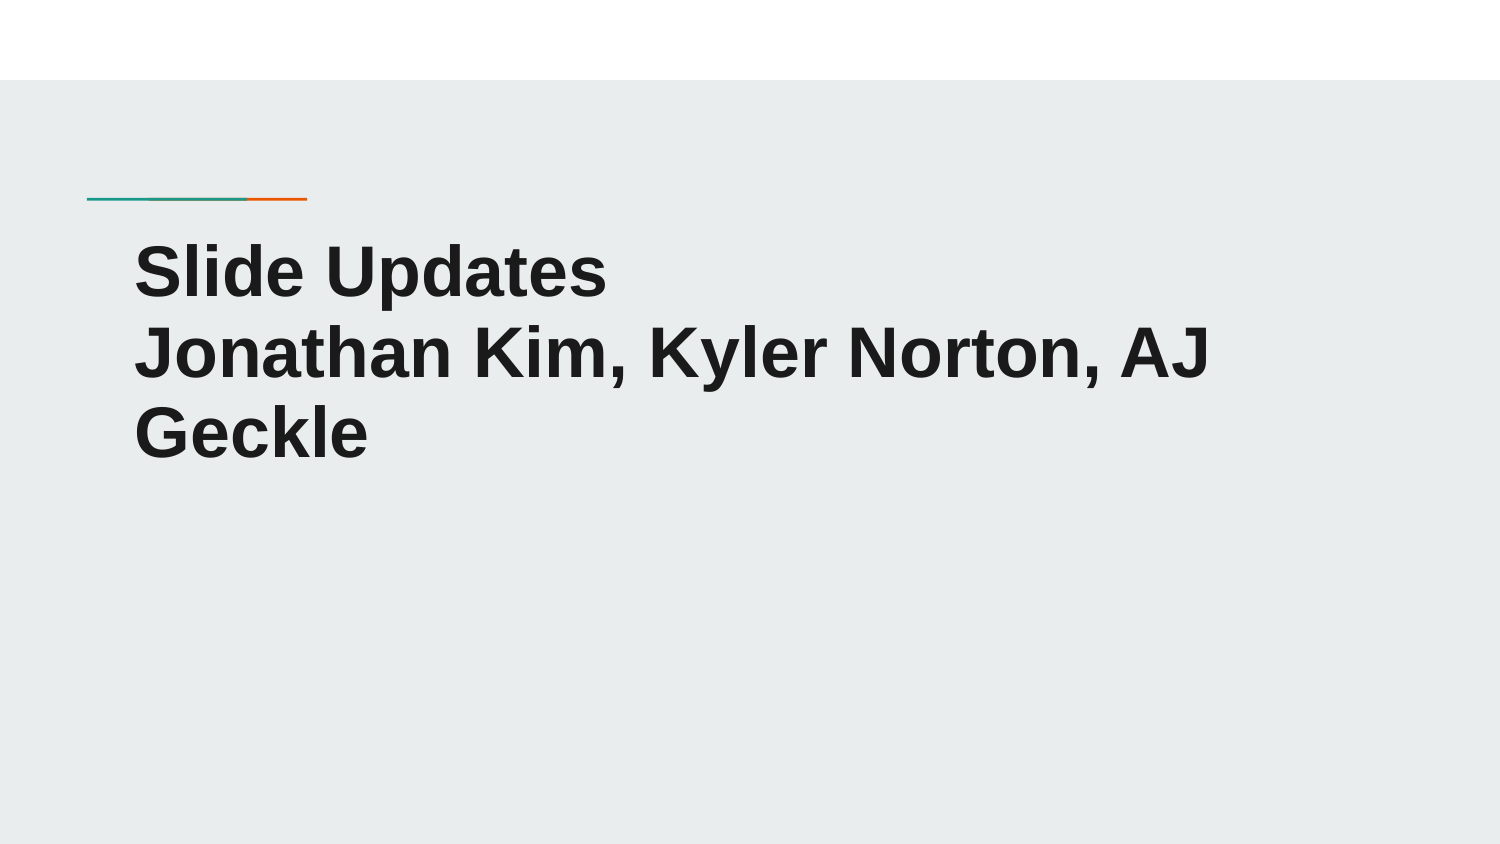

# Slide Updates
Jonathan Kim, Kyler Norton, AJ Geckle